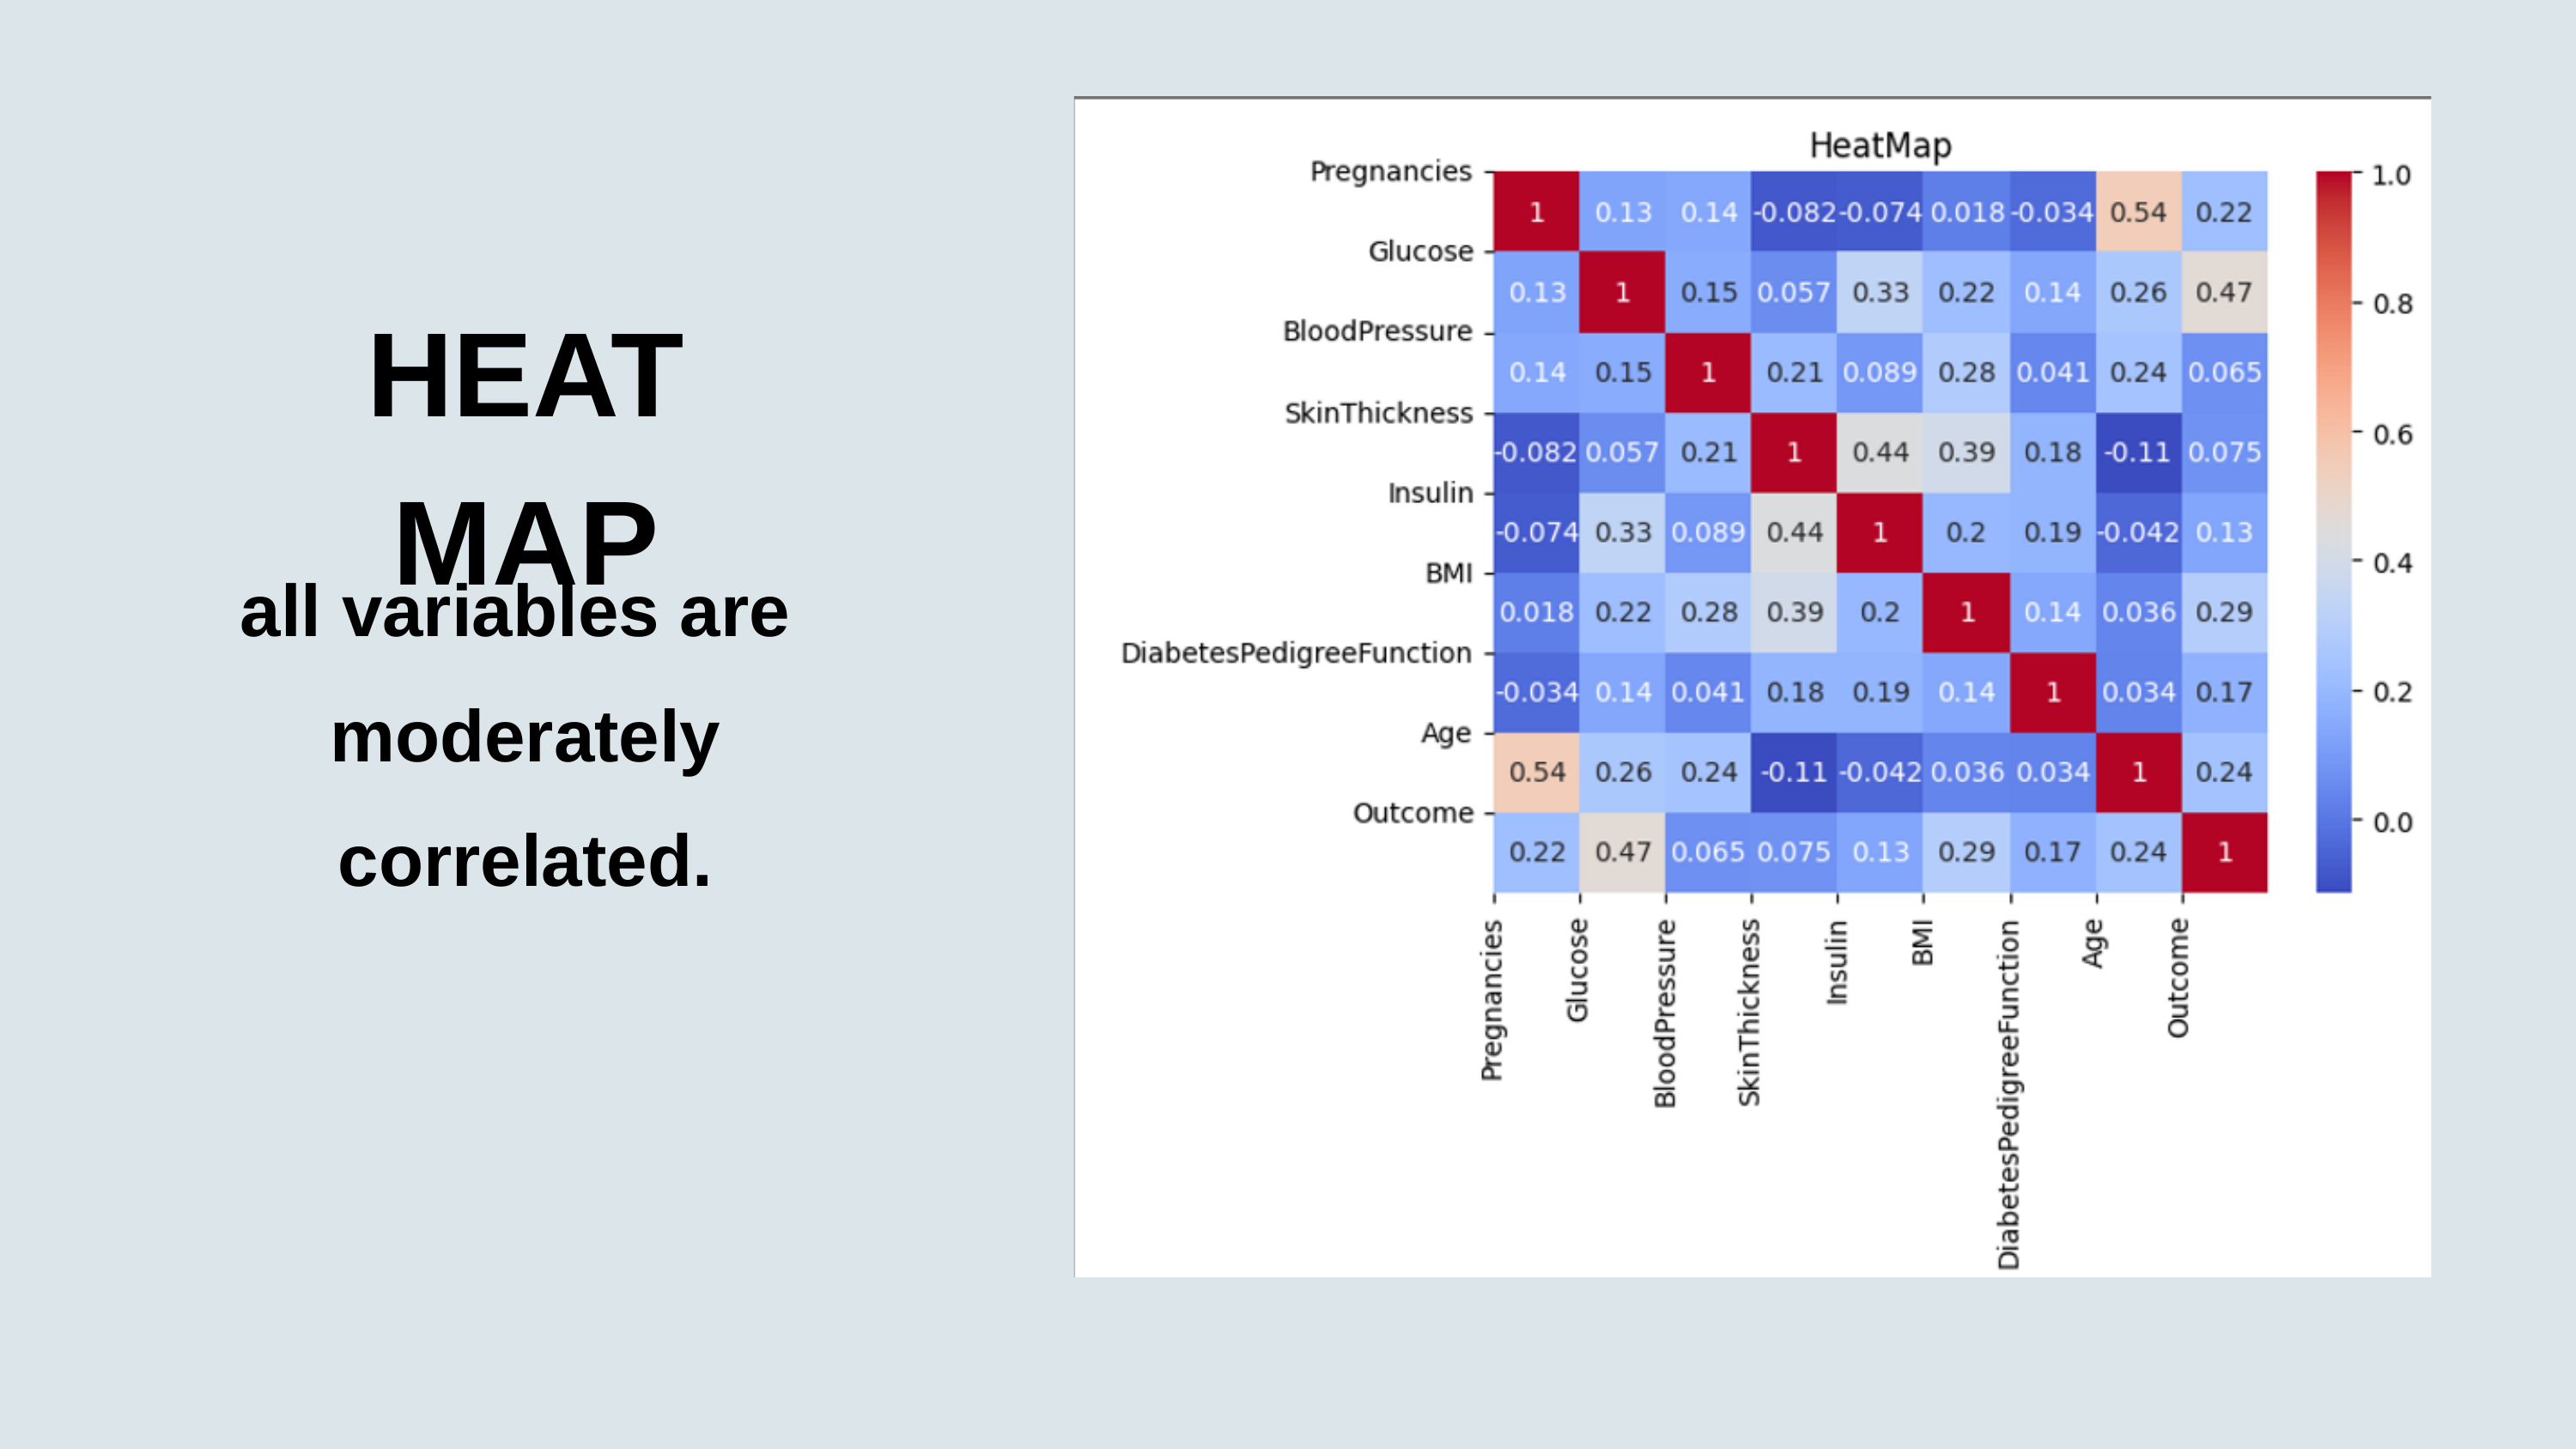

HEAT MAP
all variables are
moderately correlated.